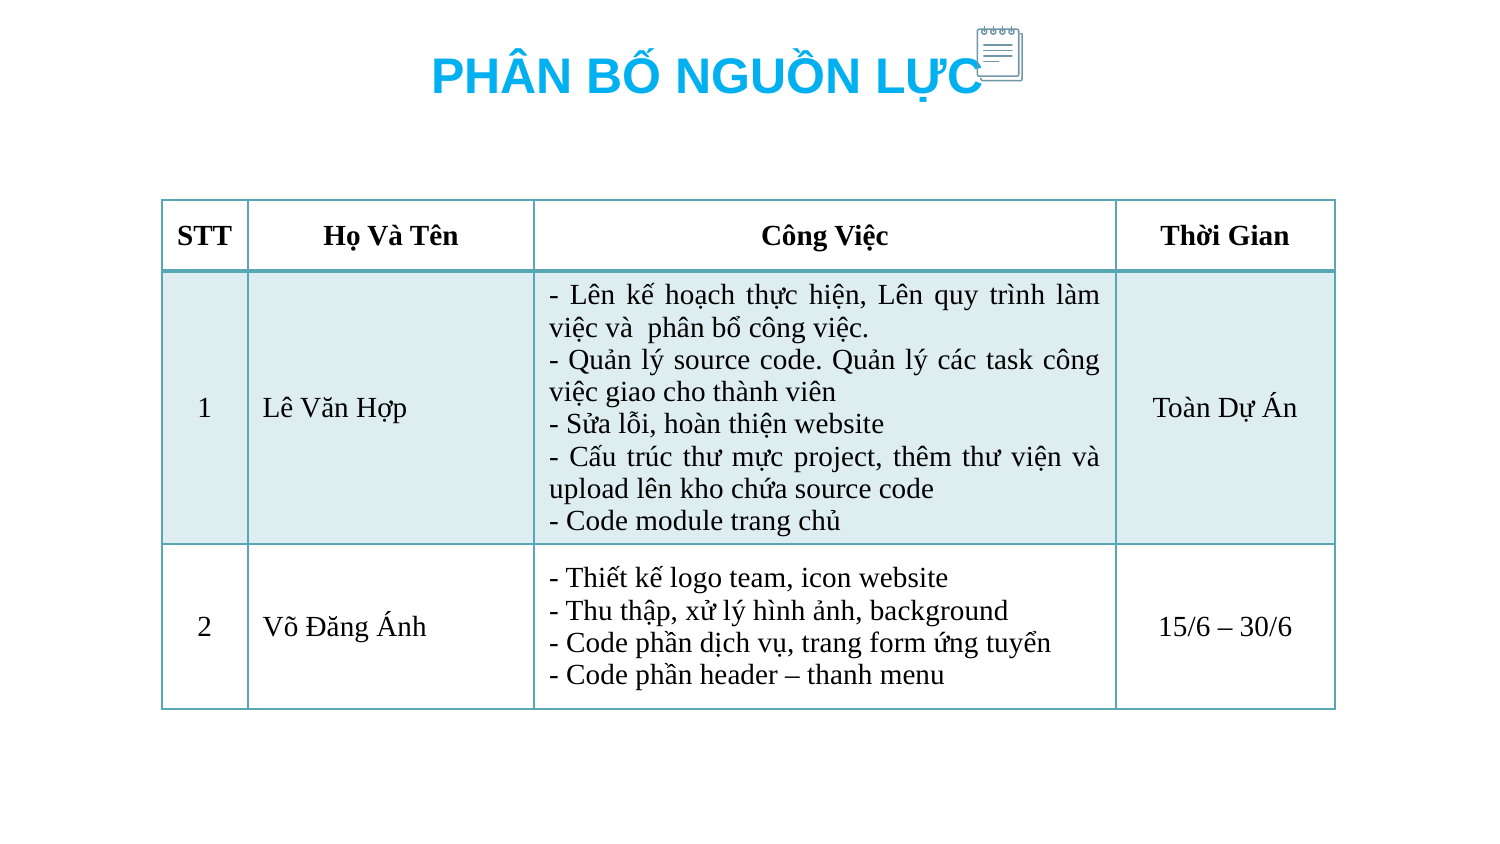

Phân bố nguồn lực
| STT | Họ Và Tên | Công Việc | Thời Gian |
| --- | --- | --- | --- |
| 1 | Lê Văn Hợp | - Lên kế hoạch thực hiện, Lên quy trình làm việc và phân bổ công việc. - Quản lý source code. Quản lý các task công việc giao cho thành viên - Sửa lỗi, hoàn thiện website - Cấu trúc thư mực project, thêm thư viện và upload lên kho chứa source code - Code module trang chủ | Toàn Dự Án |
| 2 | Võ Đăng Ánh | - Thiết kế logo team, icon website - Thu thập, xử lý hình ảnh, background - Code phần dịch vụ, trang form ứng tuyển - Code phần header – thanh menu | 15/6 – 30/6 |